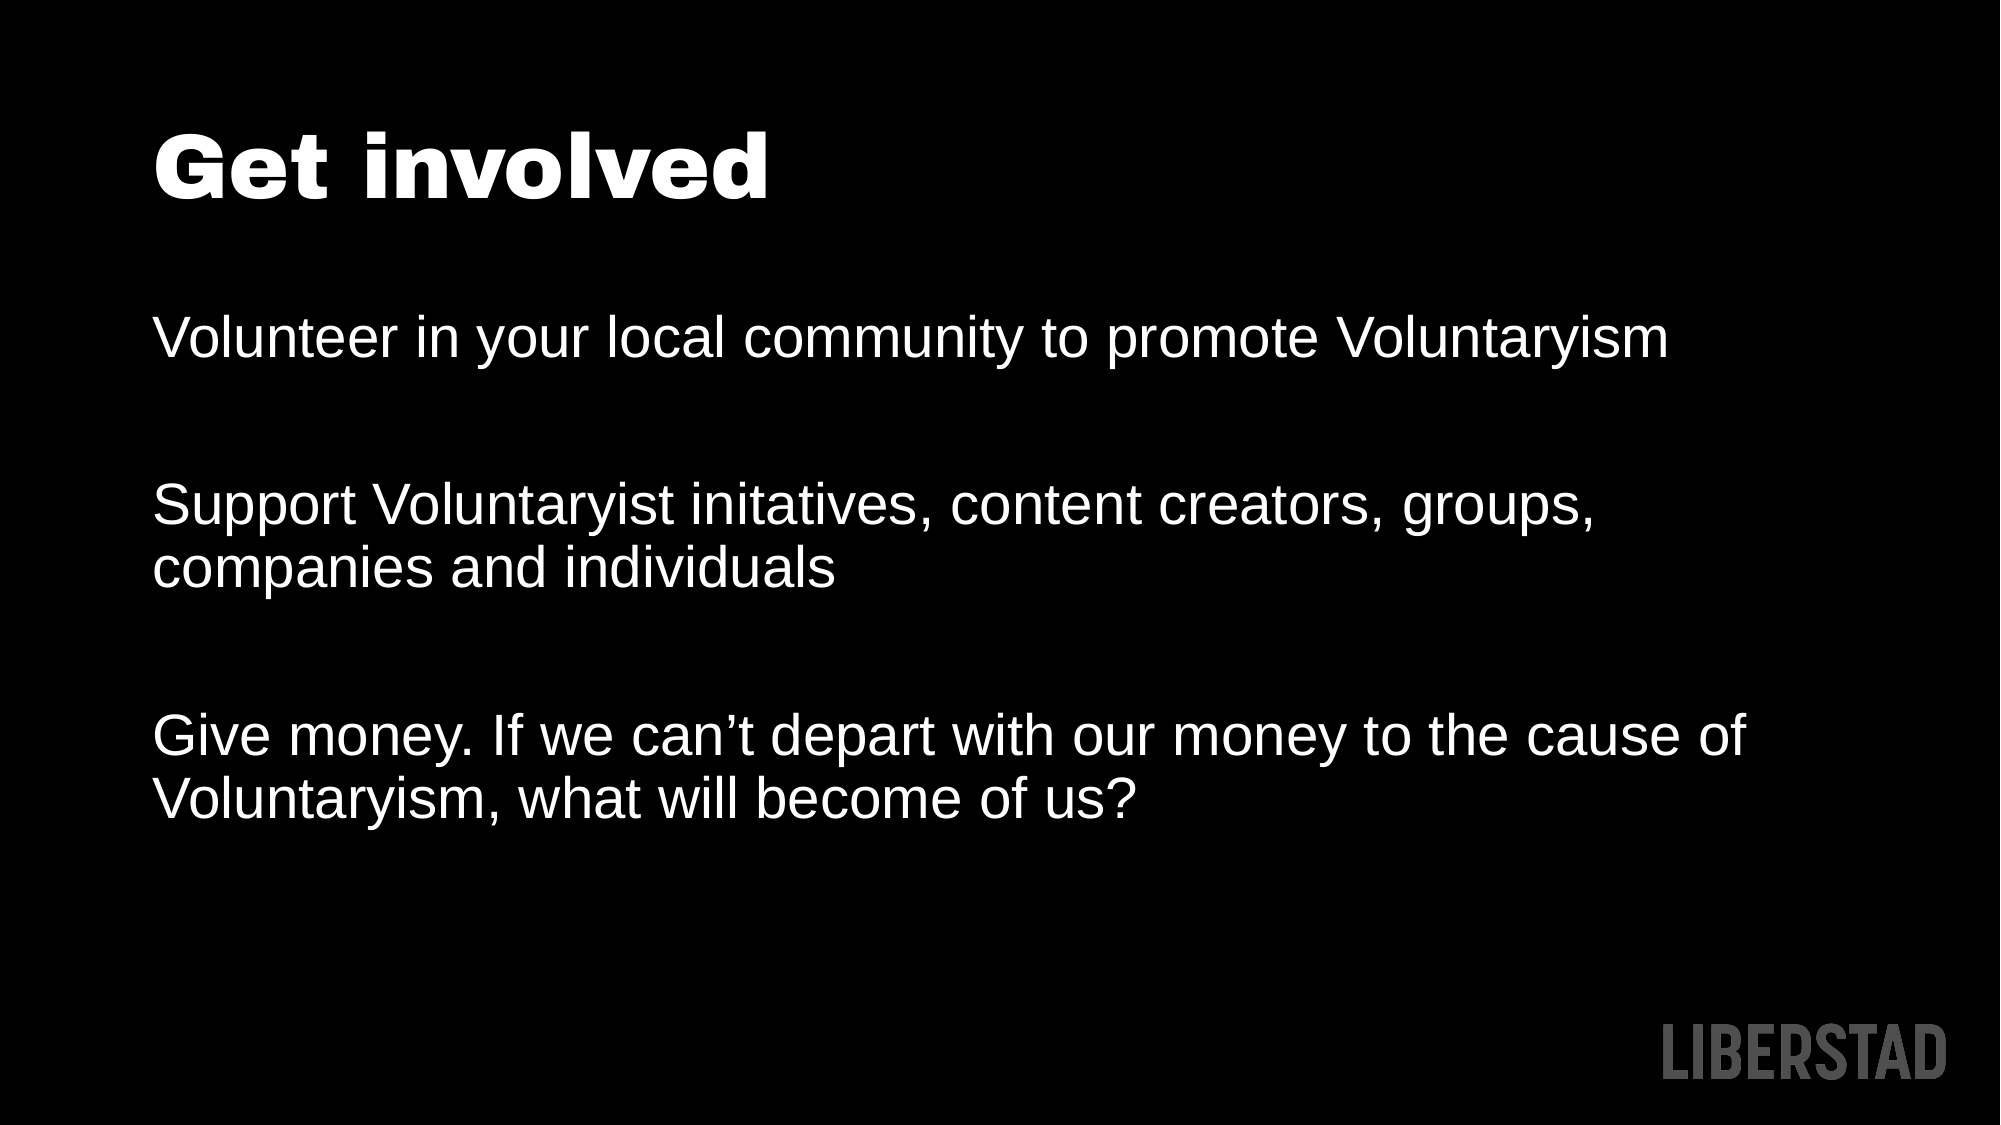

# Get involved
Volunteer in your local community to promote Voluntaryism

Support Voluntaryist initatives, content creators, groups, companies and individuals

Give money. If we can’t depart with our money to the cause of Voluntaryism, what will become of us?